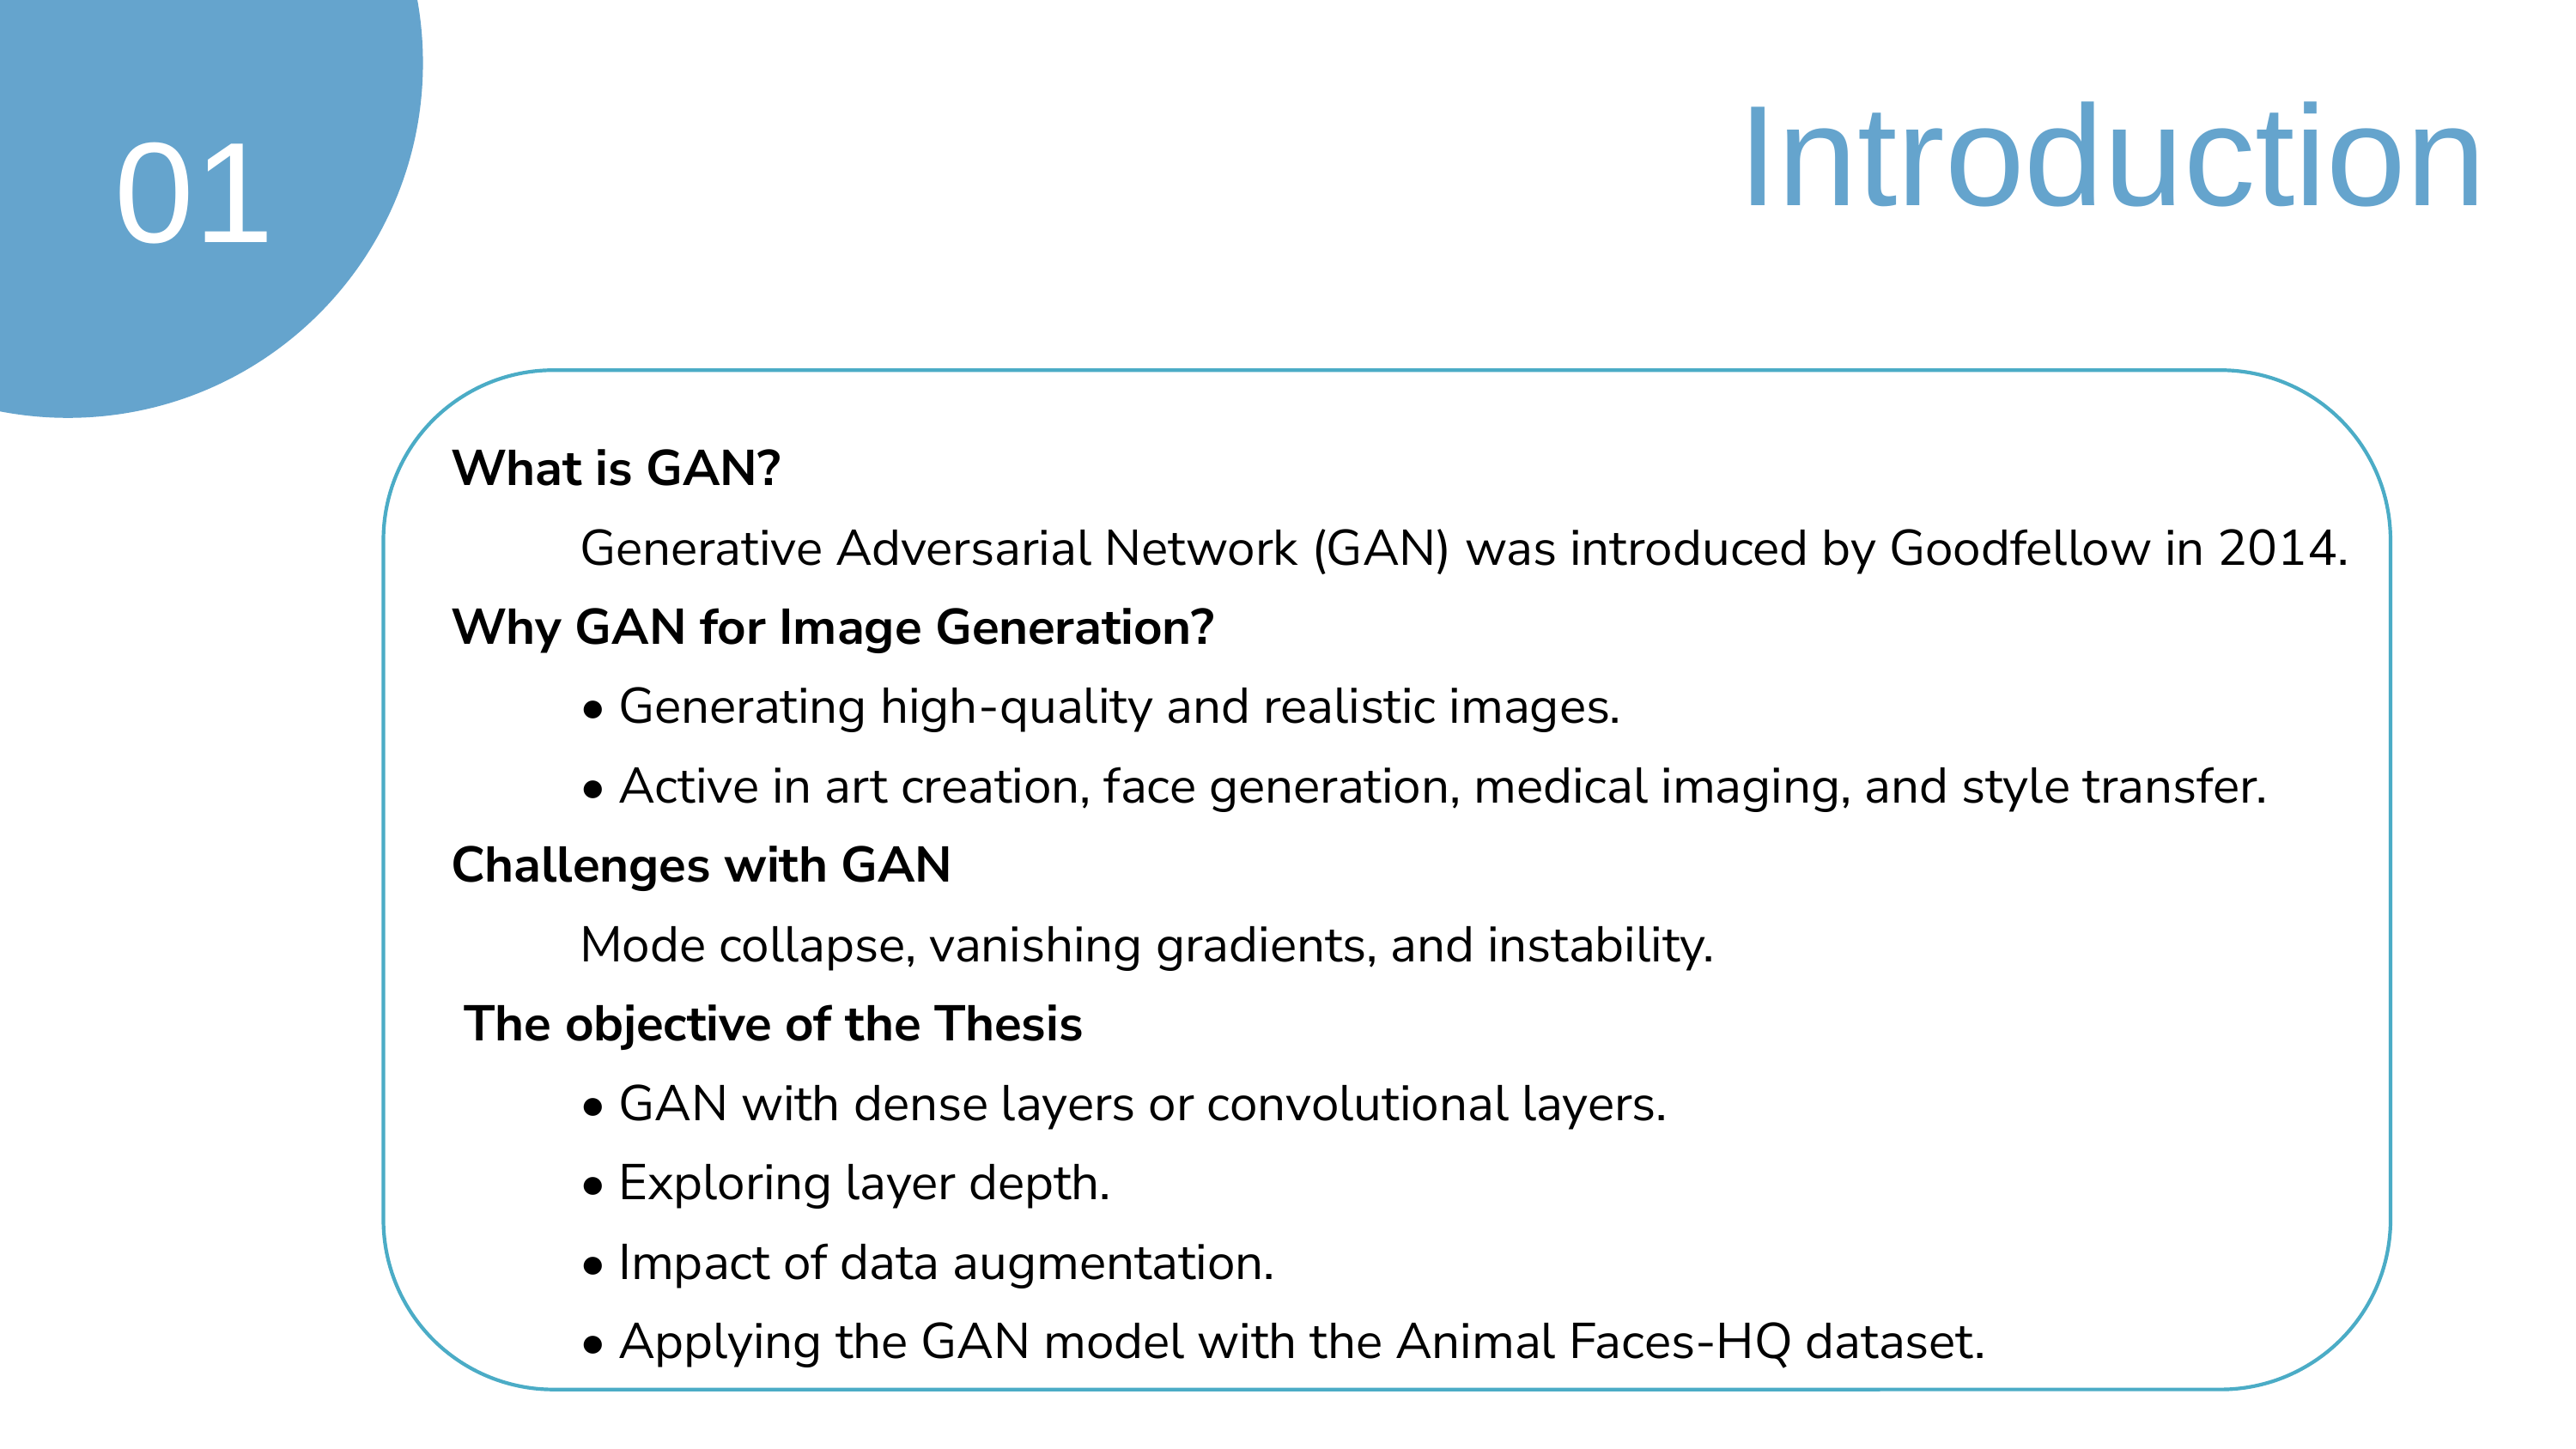

Introduction
01

What is GAN?
	Generative Adversarial Network (GAN) was introduced by Goodfellow in 2014.
Why GAN for Image Generation?
	• Generating high-quality and realistic images.
	• Active in art creation, face generation, medical imaging, and style transfer.
Challenges with GAN
	Mode collapse, vanishing gradients, and instability.
 The objective of the Thesis
	• GAN with dense layers or convolutional layers.
	• Exploring layer depth.
	• Impact of data augmentation.
	• Applying the GAN model with the Animal Faces-HQ dataset.